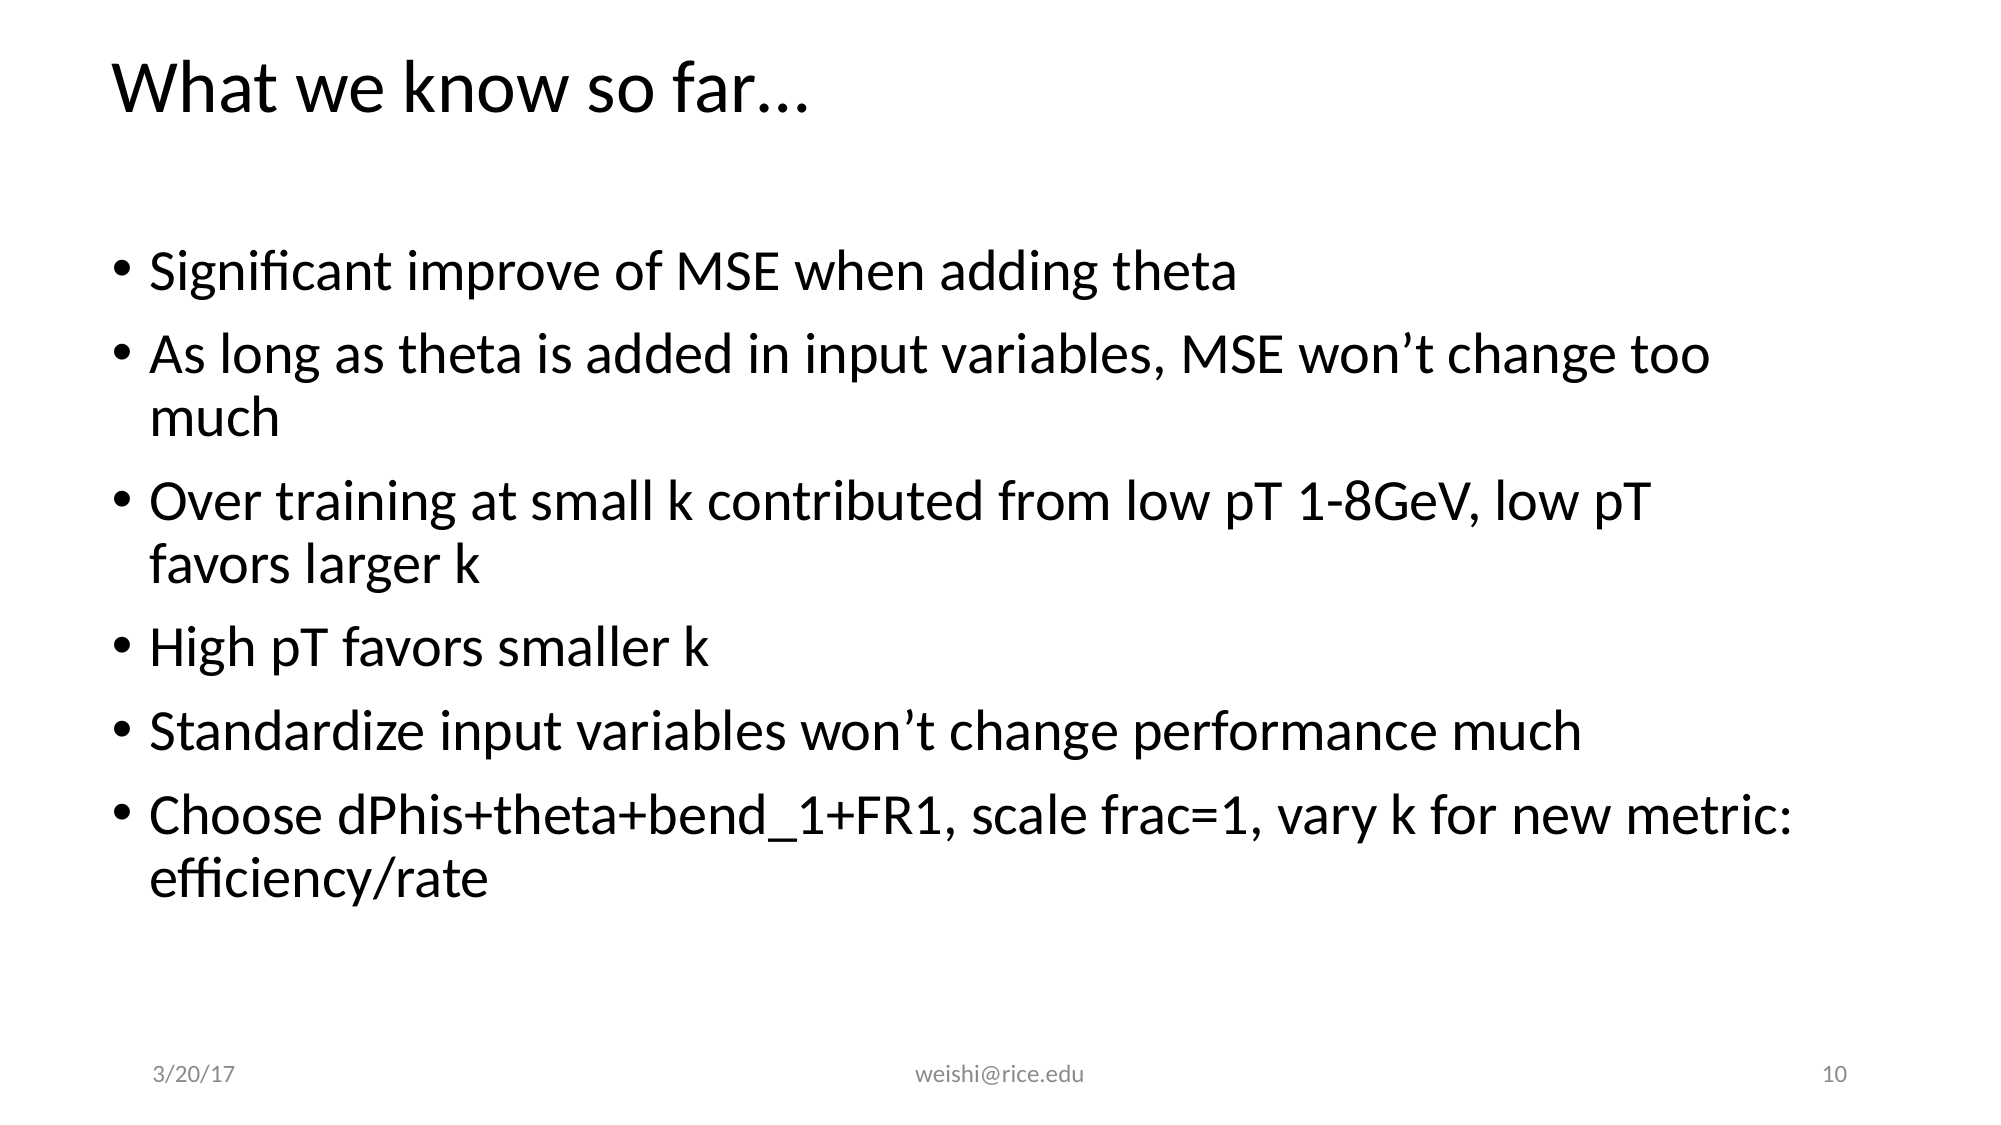

What we know so far…
Significant improve of MSE when adding theta
As long as theta is added in input variables, MSE won’t change too much
Over training at small k contributed from low pT 1-8GeV, low pT favors larger k
High pT favors smaller k
Standardize input variables won’t change performance much
Choose dPhis+theta+bend_1+FR1, scale frac=1, vary k for new metric: efficiency/rate
3/20/17
weishi@rice.edu
10